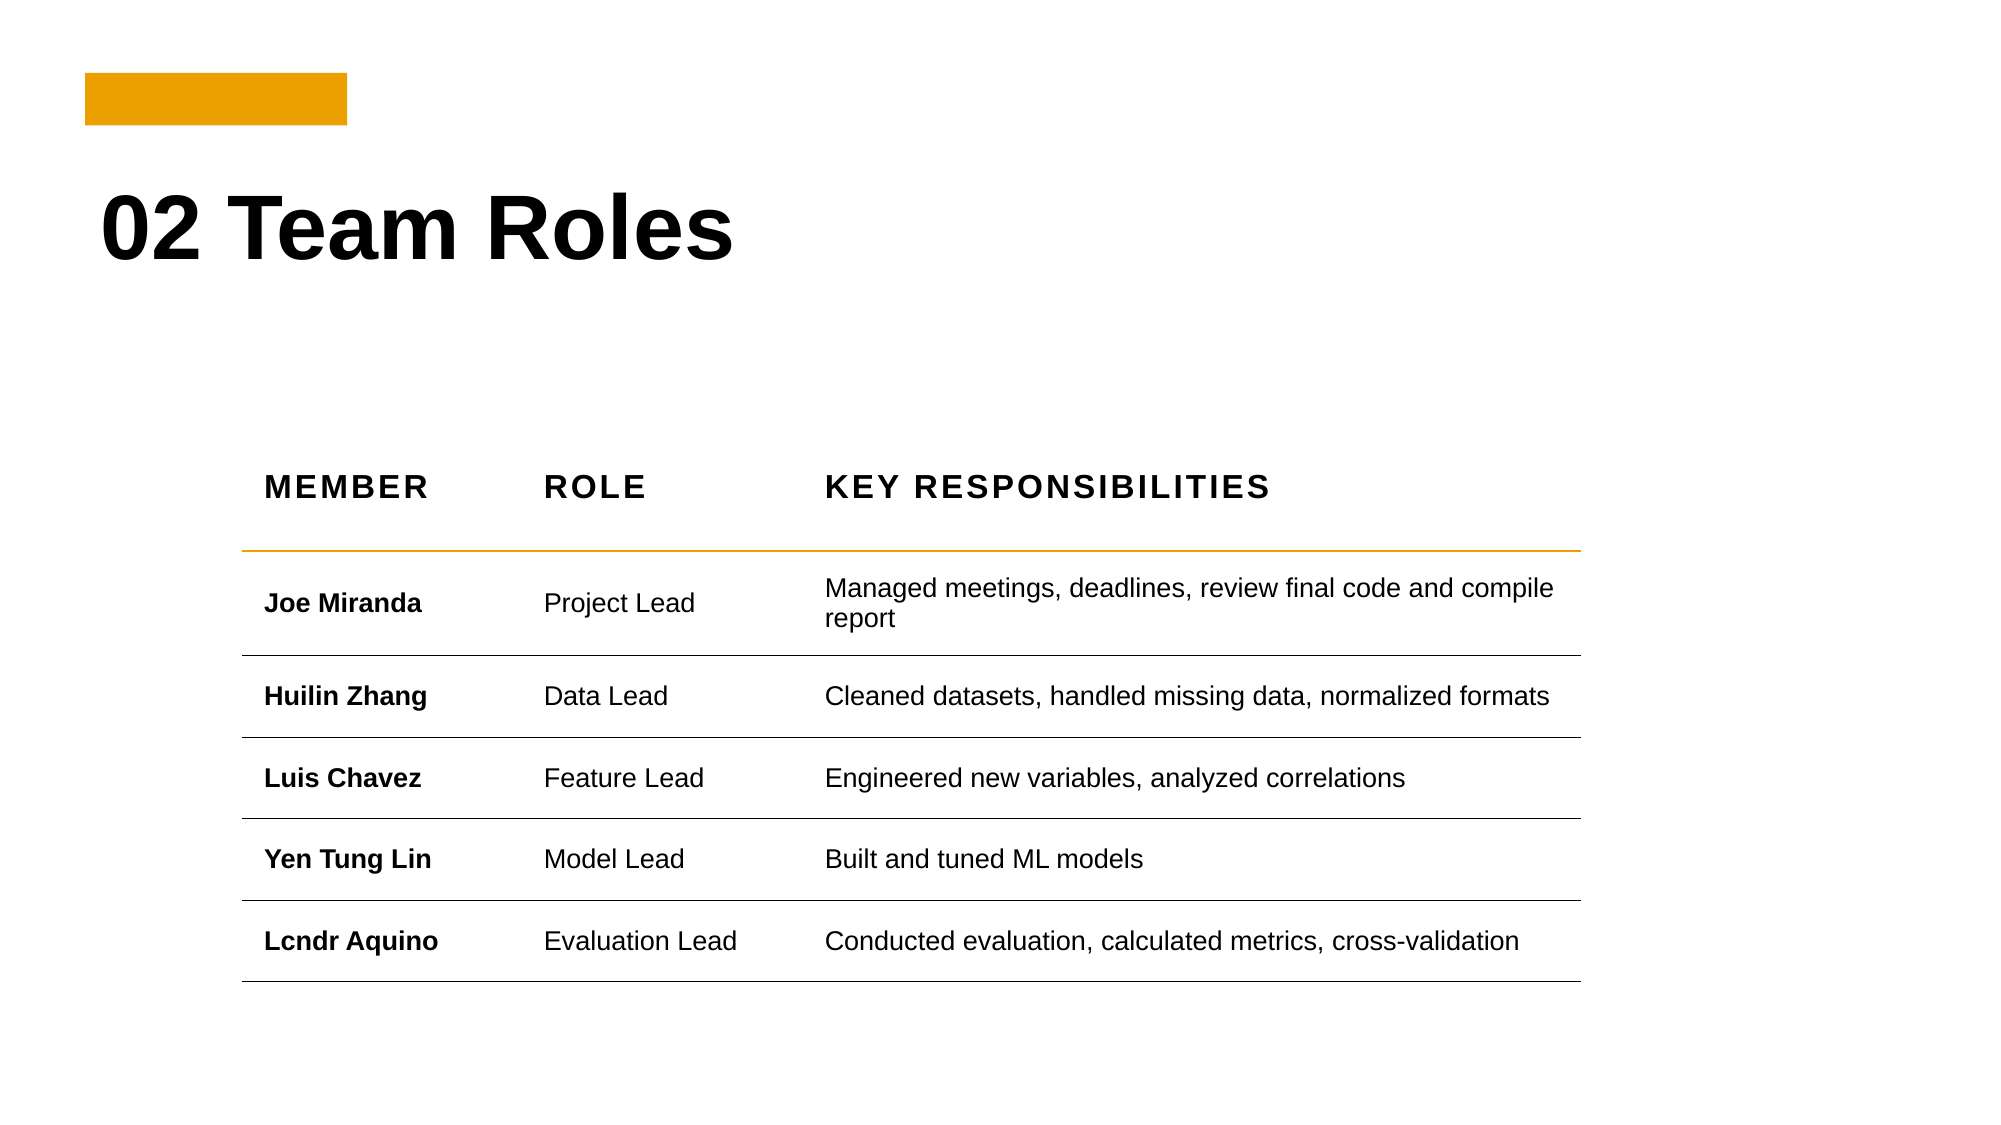

# 02 Team Roles
| Member | ROLE | Key Responsibilities |
| --- | --- | --- |
| Joe Miranda | Project Lead | Managed meetings, deadlines, review final code and compile report |
| Huilin Zhang | Data Lead | Cleaned datasets, handled missing data, normalized formats |
| Luis Chavez | Feature Lead | Engineered new variables, analyzed correlations |
| Yen Tung Lin | Model Lead | Built and tuned ML models |
| Lcndr Aquino | Evaluation Lead | Conducted evaluation, calculated metrics, cross-validation |